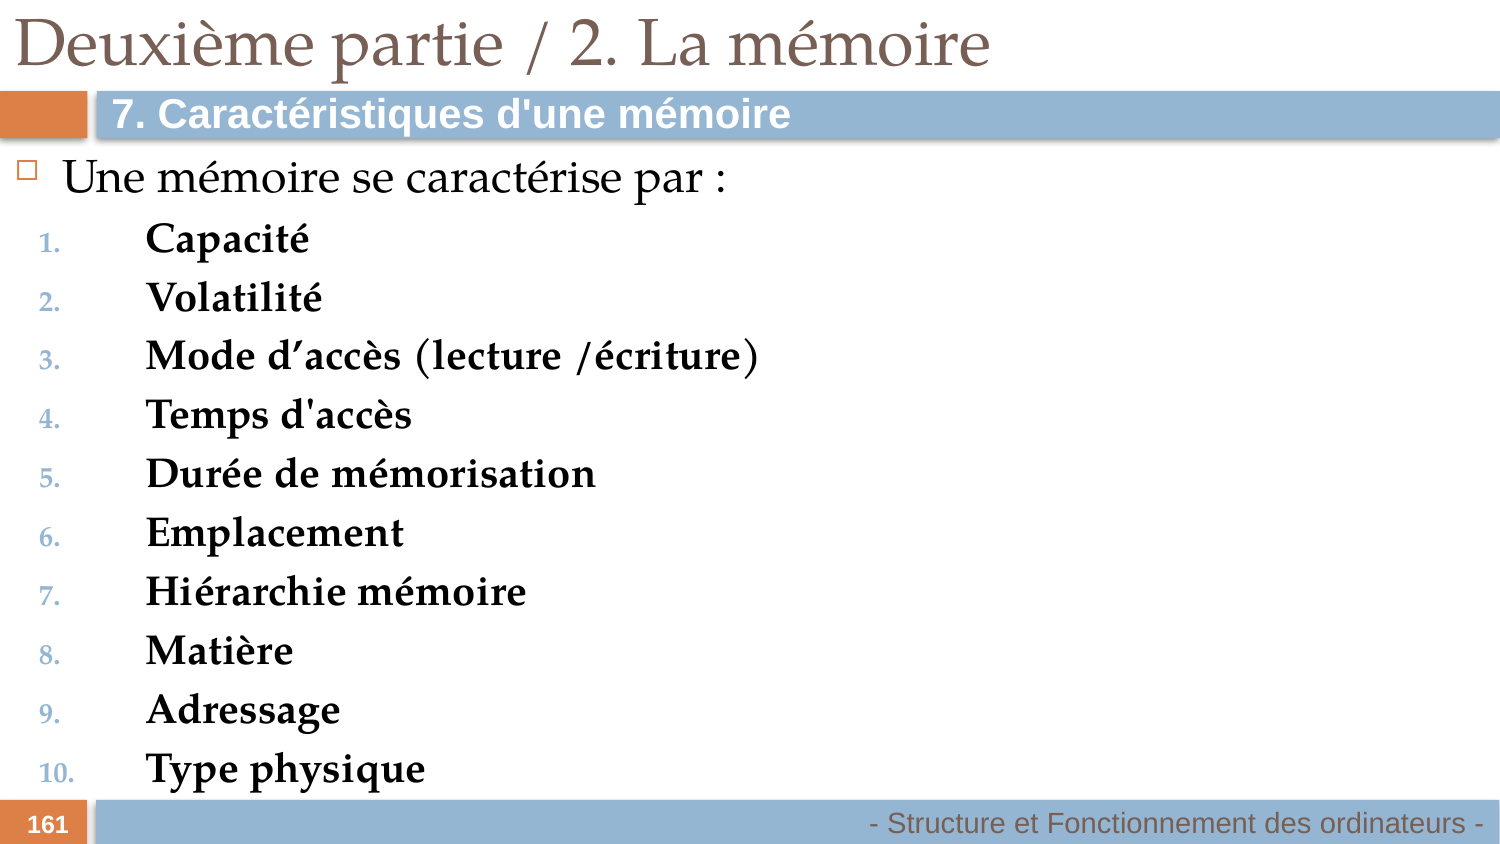

# Deuxième partie / 2. La mémoire
7. Caractéristiques d'une mémoire
Une mémoire se caractérise par :
Capacité
Volatilité
Mode d’accès (lecture /écriture)
Temps d'accès
Durée de mémorisation
Emplacement
Hiérarchie mémoire
Matière
Adressage
Type physique

- Structure et Fonctionnement des ordinateurs -